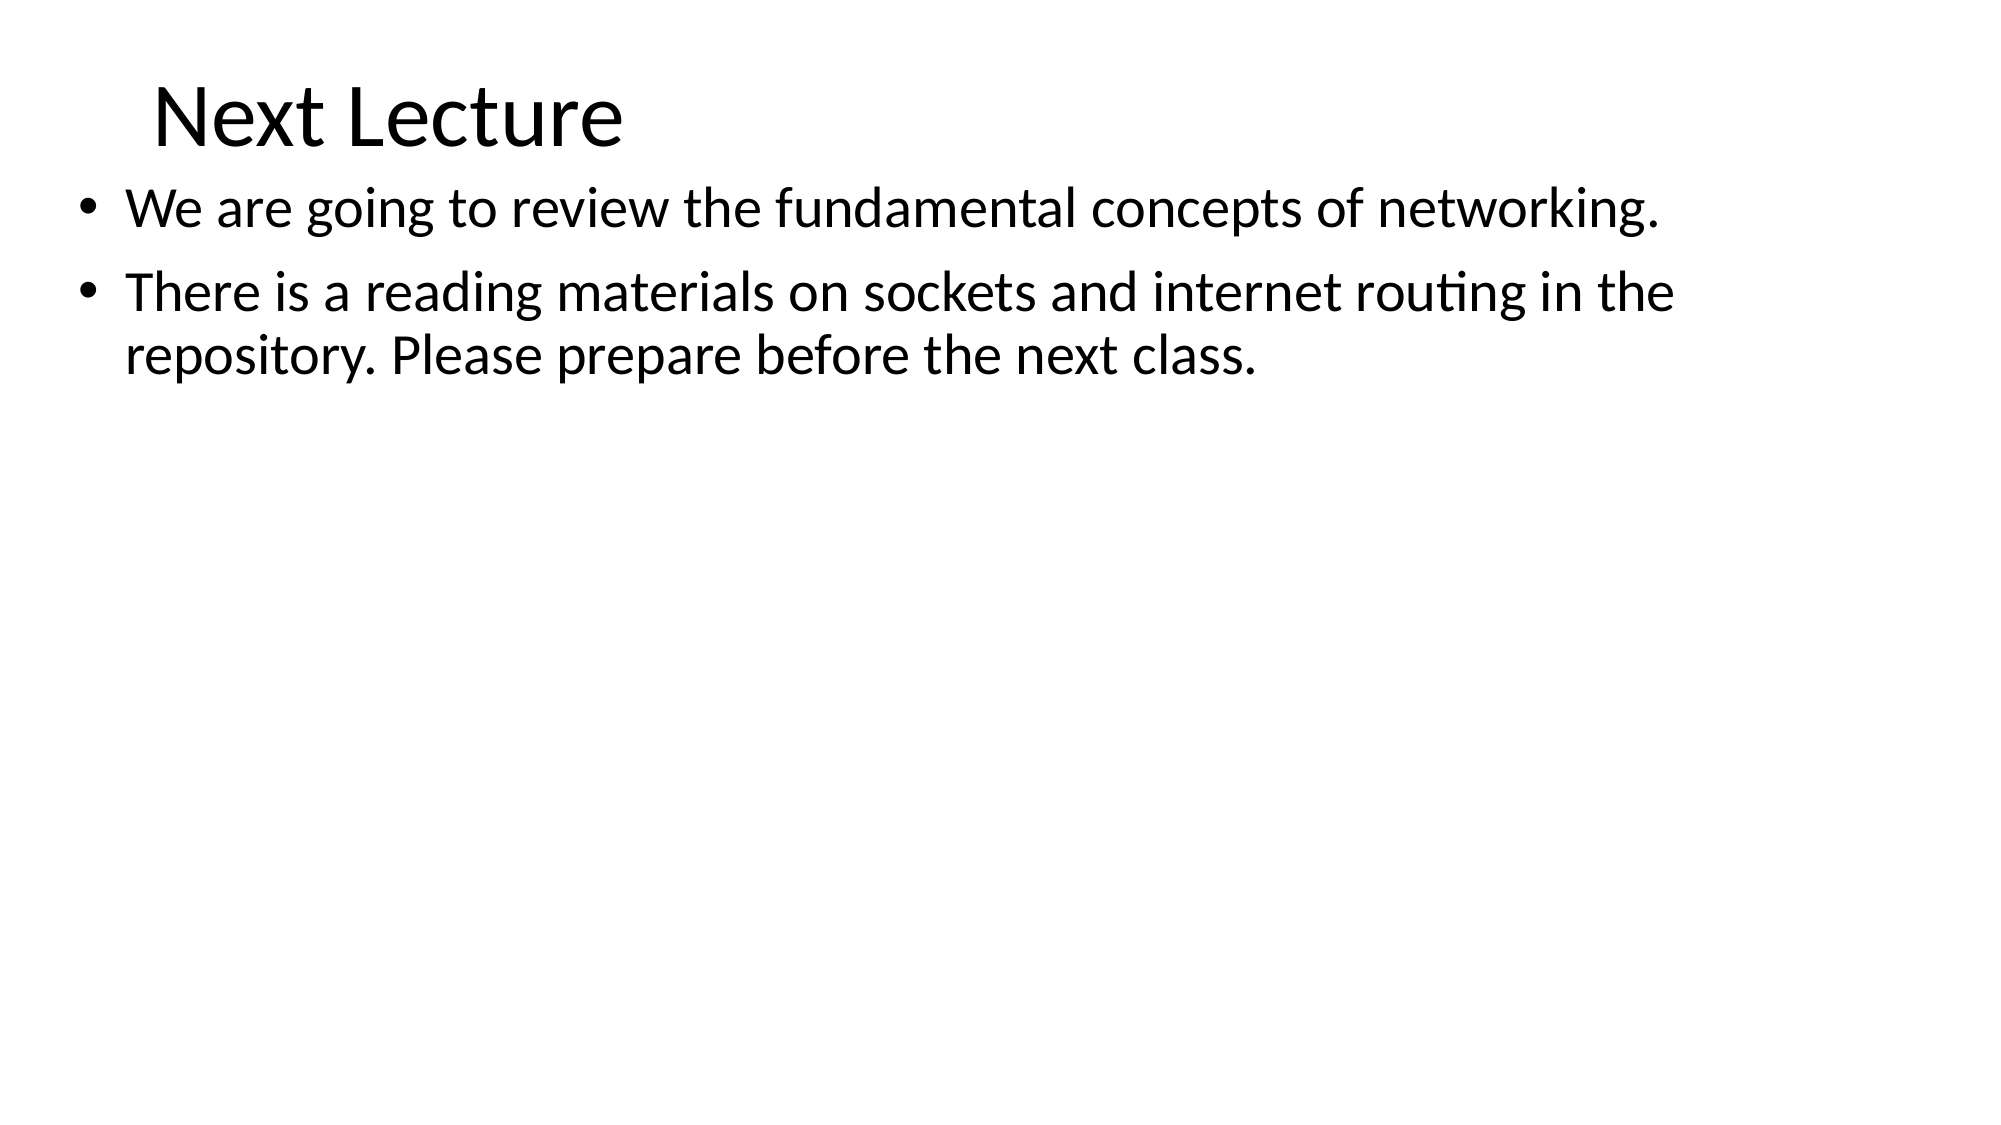

# Next Lecture
We are going to review the fundamental concepts of networking.
There is a reading materials on sockets and internet routing in the repository. Please prepare before the next class.